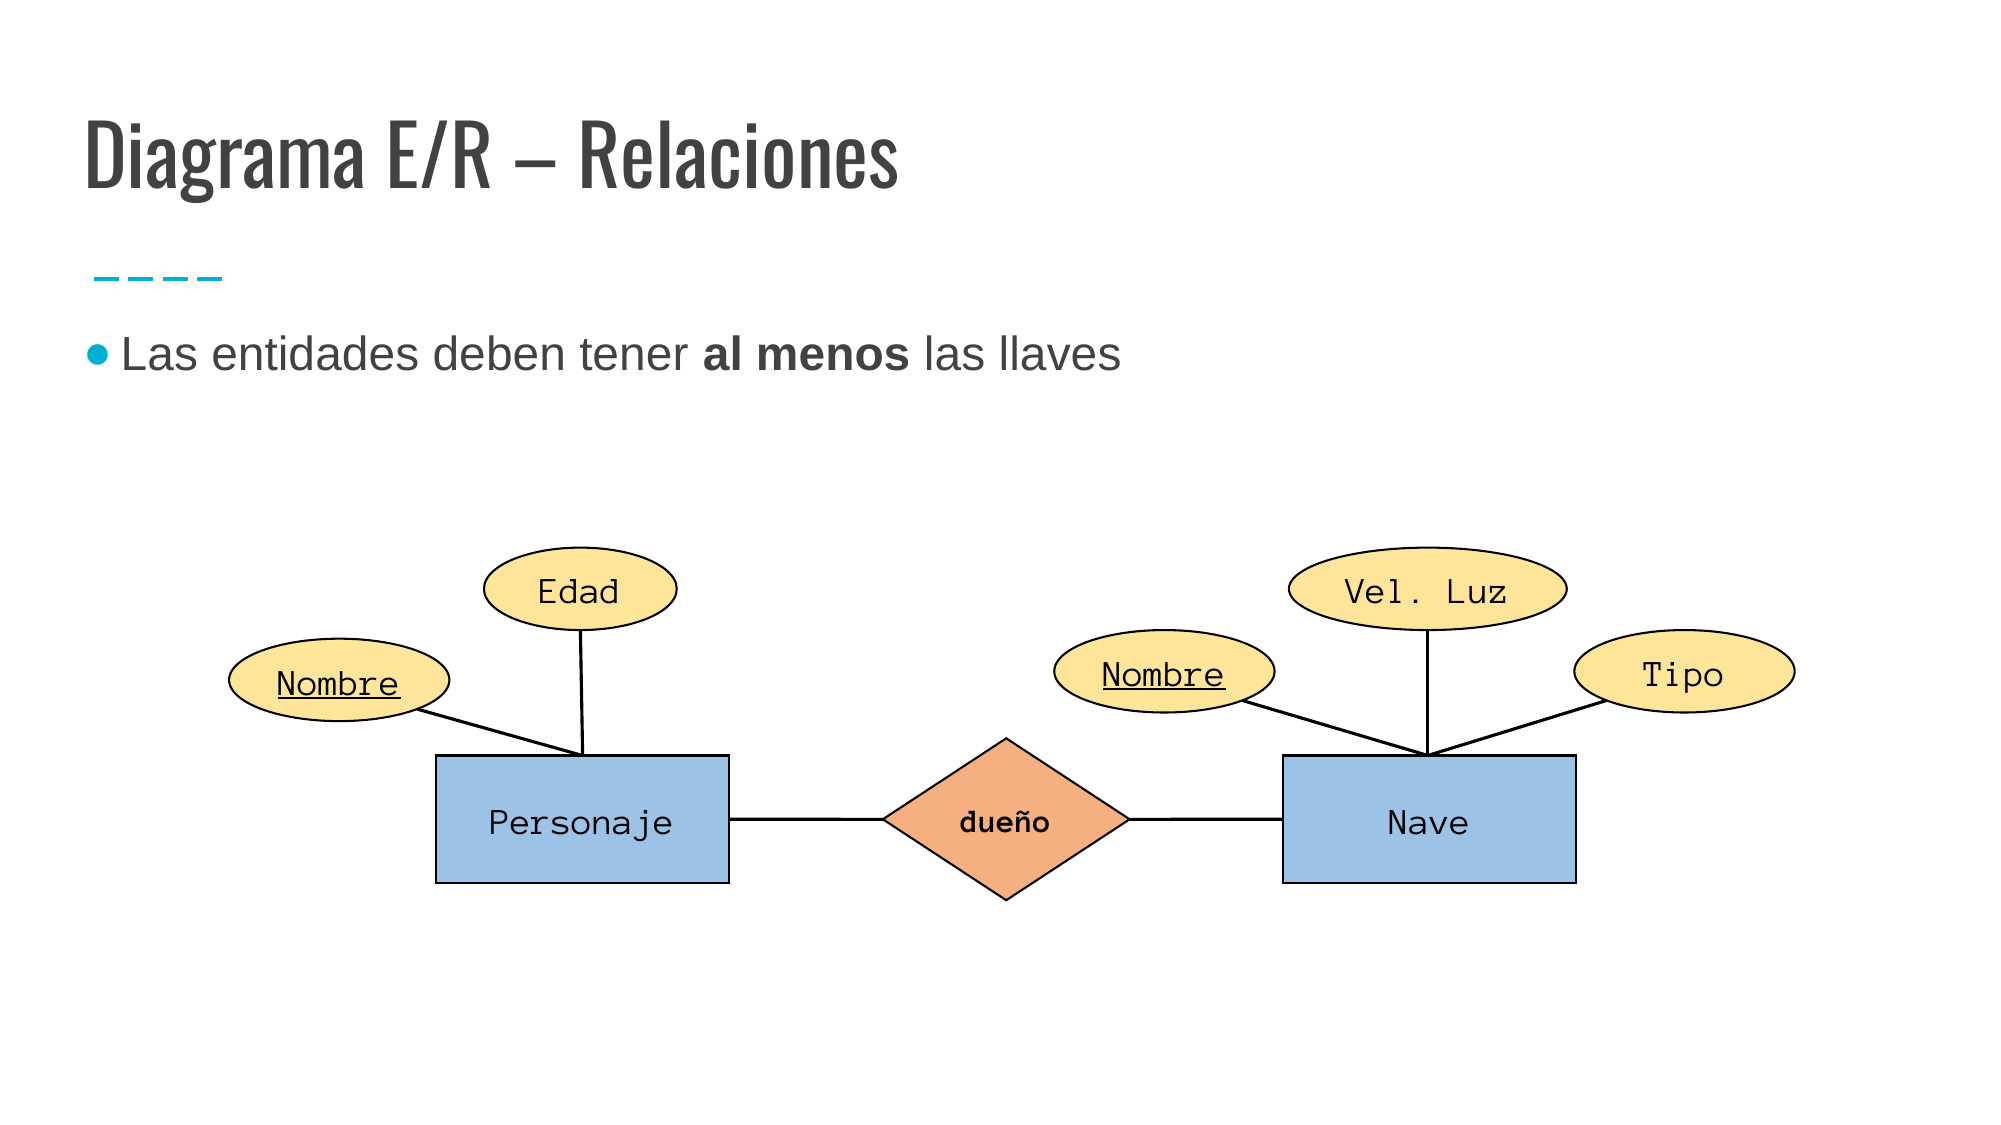

# Diagrama E/R – Relaciones
Las entidades deben tener al menos las llaves
Edad
Vel. Luz
Nombre
Tipo
Nombre
dueño
Personaje
Nave